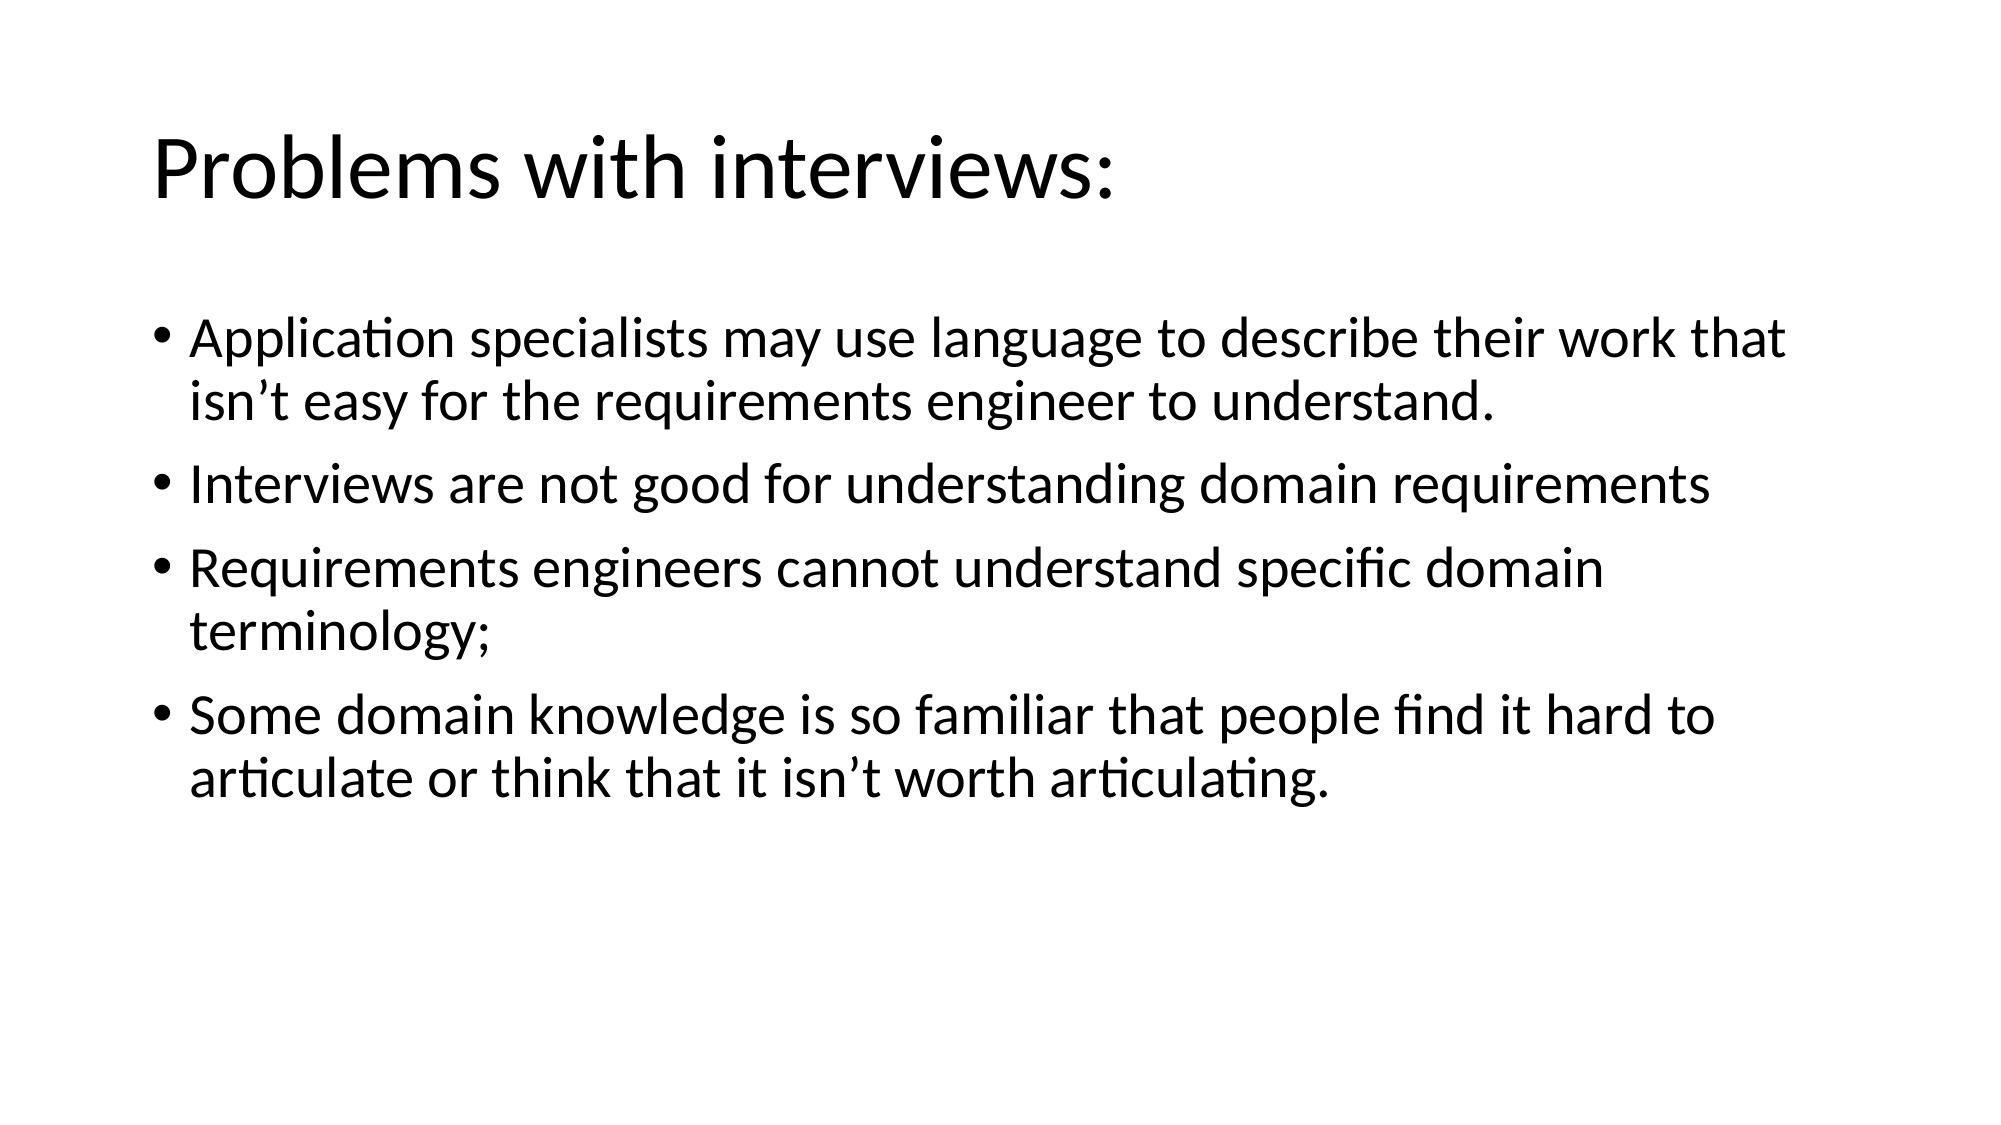

# Problems with interviews:
Application specialists may use language to describe their work that isn’t easy for the requirements engineer to understand.
Interviews are not good for understanding domain requirements
Requirements engineers cannot understand specific domain terminology;
Some domain knowledge is so familiar that people find it hard to articulate or think that it isn’t worth articulating.